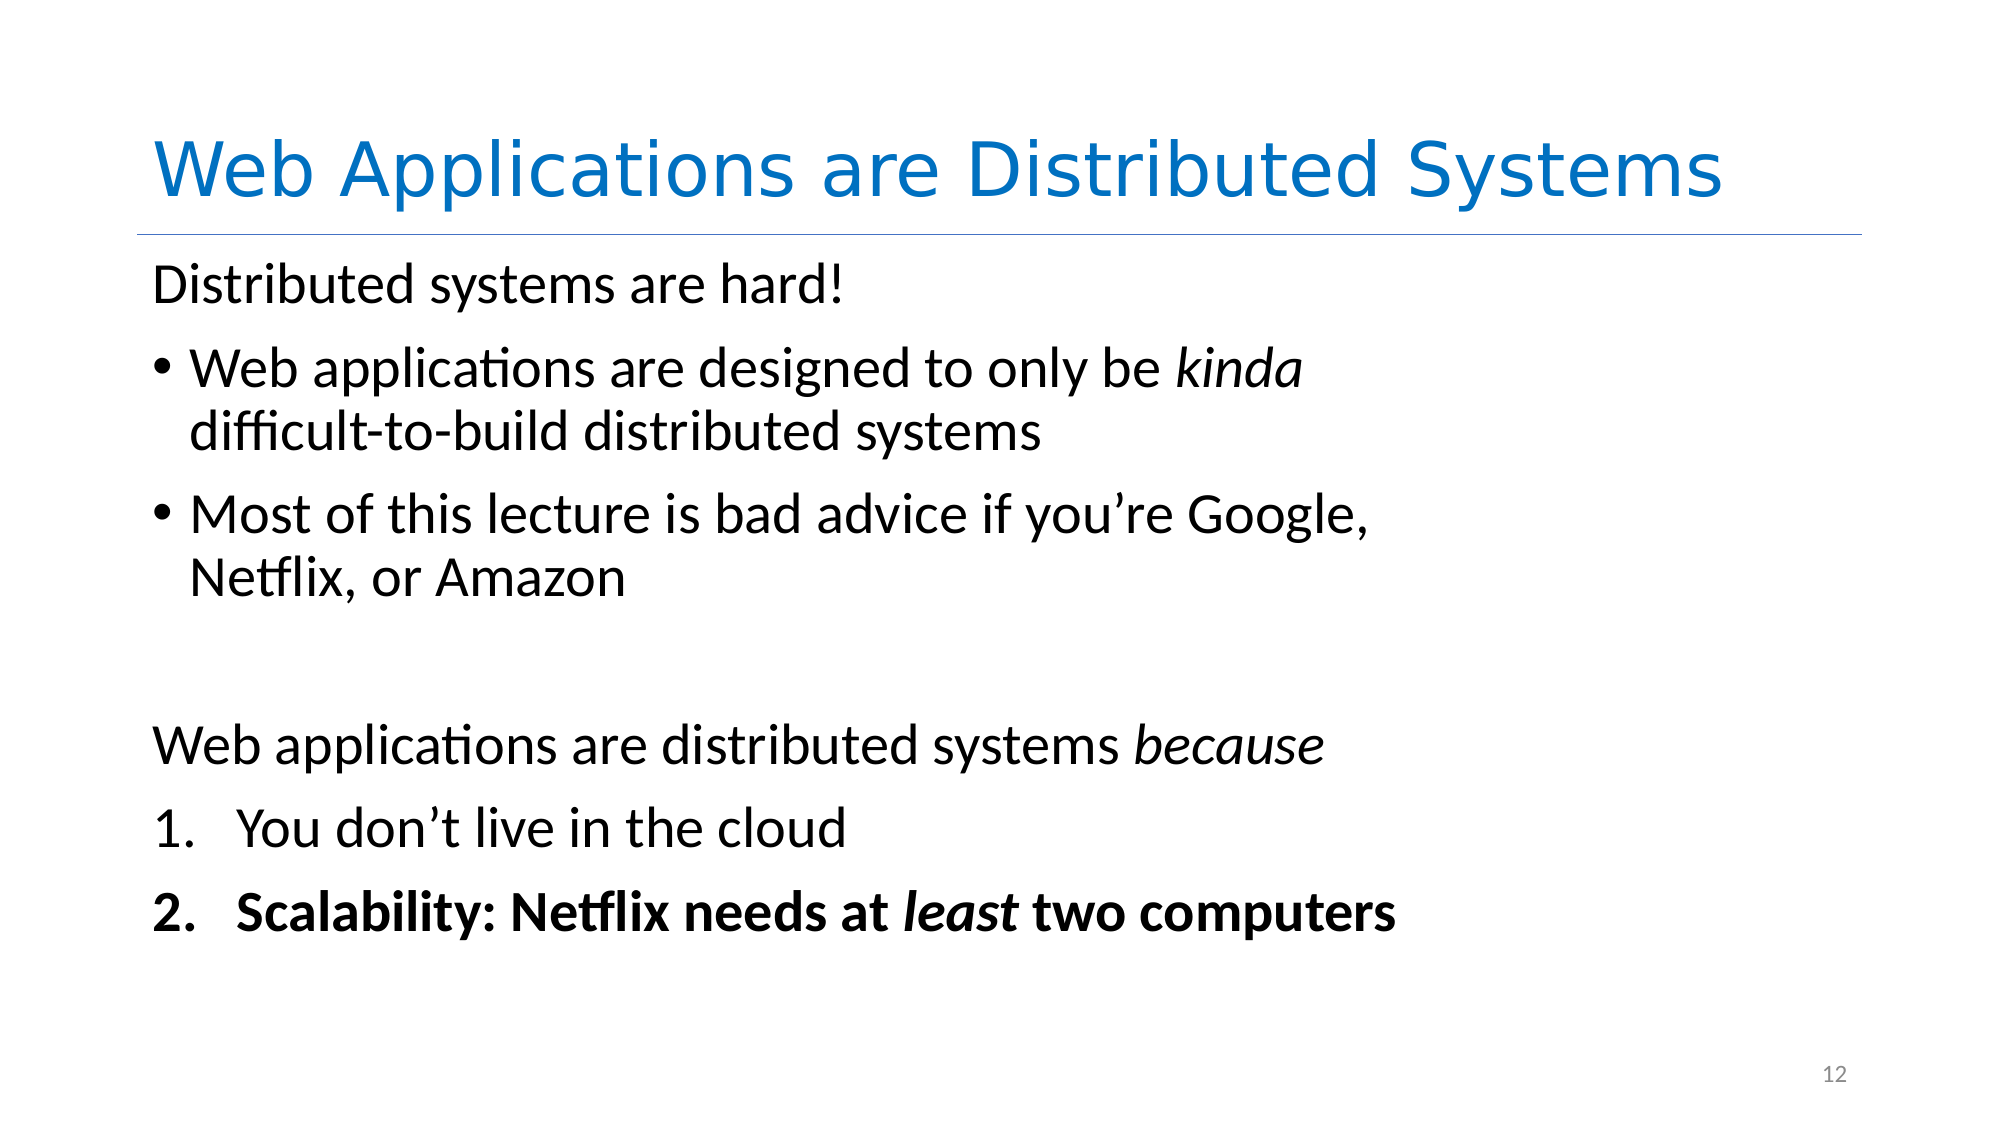

# Web Applications are Distributed Systems
Distributed systems are hard!
Web applications are designed to only be kinda difficult-to-build distributed systems
Most of this lecture is bad advice if you’re Google, Netflix, or Amazon

Web applications are distributed systems because
You don’t live in the cloud
Scalability: Netflix needs at least two computers

12